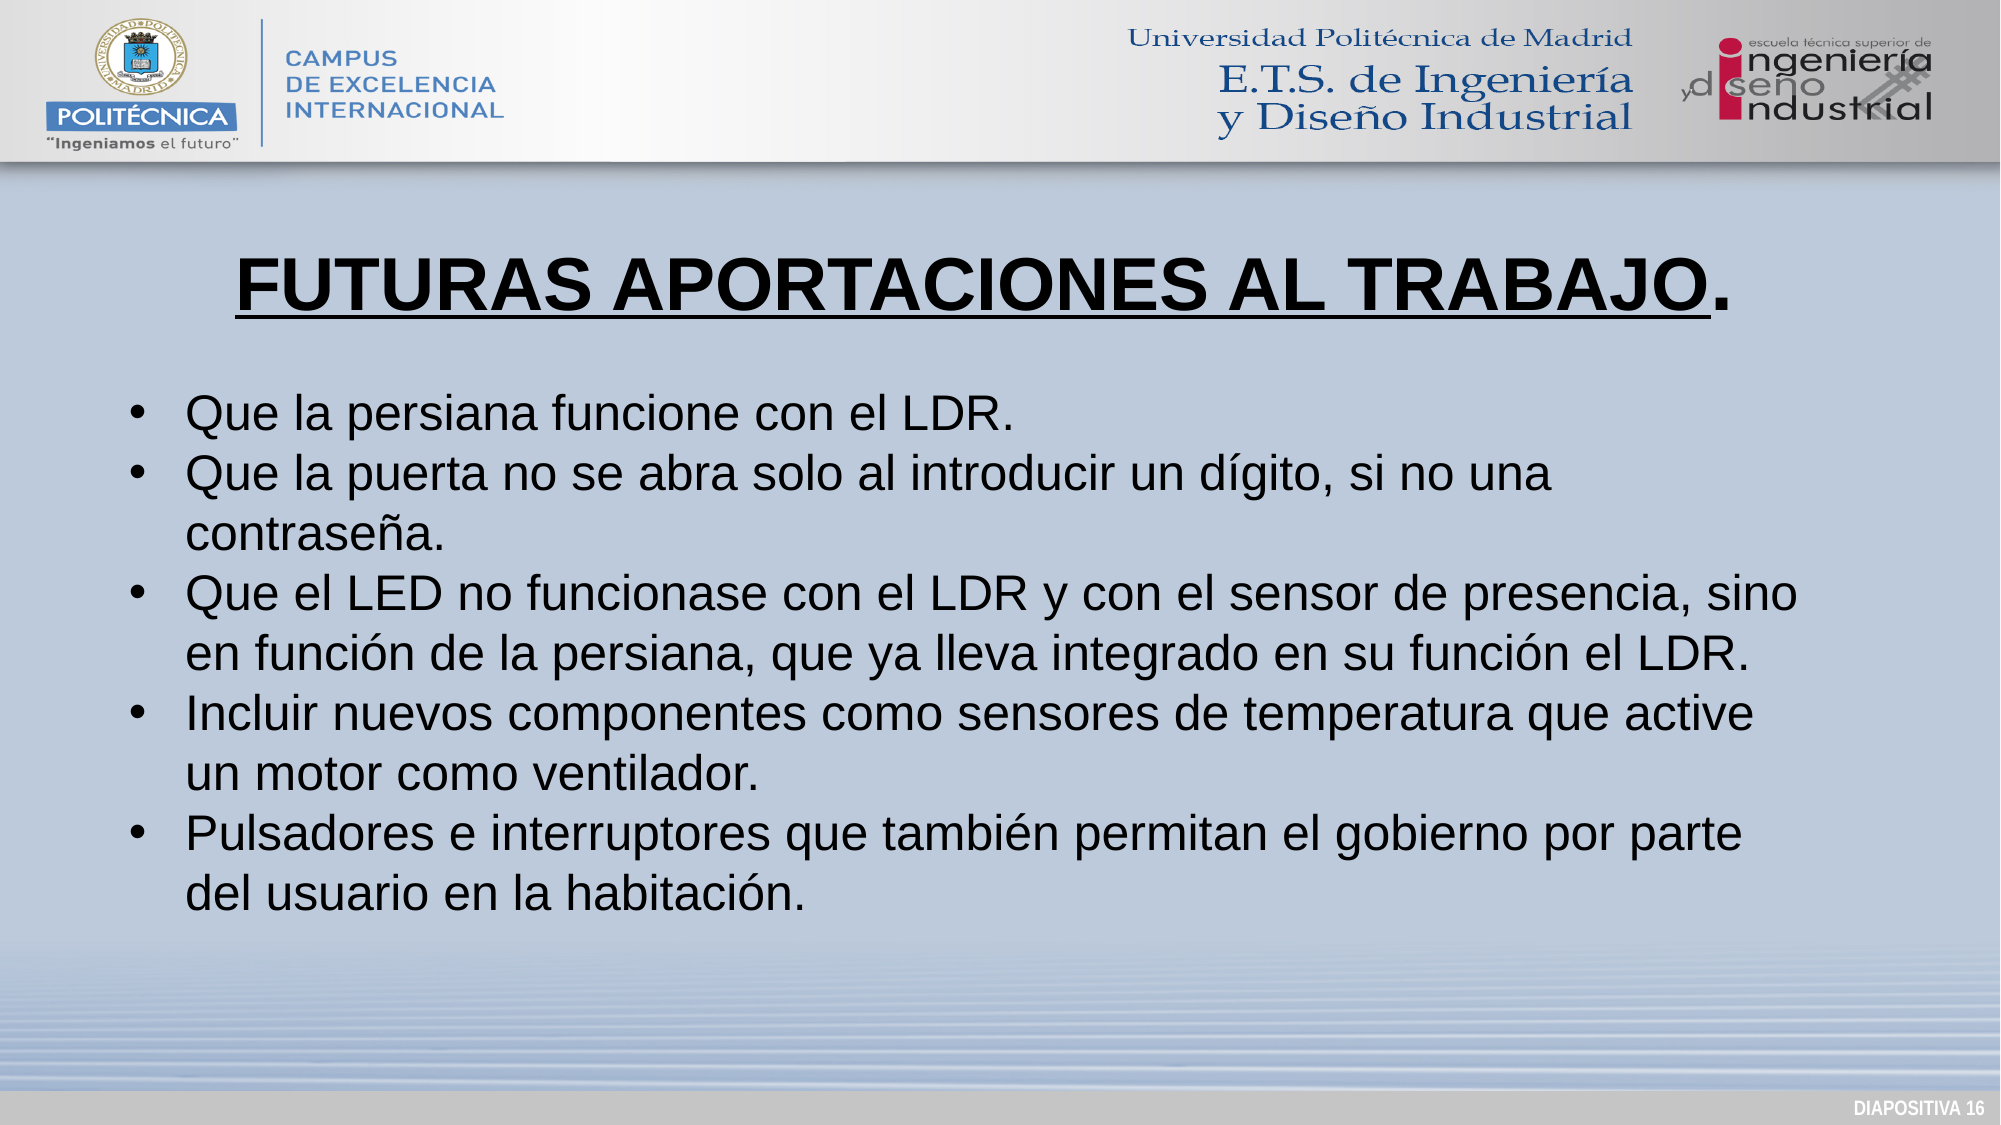

FUTURAS APORTACIONES AL TRABAJO.
Que la persiana funcione con el LDR.
Que la puerta no se abra solo al introducir un dígito, si no una contraseña.
Que el LED no funcionase con el LDR y con el sensor de presencia, sino en función de la persiana, que ya lleva integrado en su función el LDR.
Incluir nuevos componentes como sensores de temperatura que active un motor como ventilador.
Pulsadores e interruptores que también permitan el gobierno por parte del usuario en la habitación.

DIAPOSITIVA 16